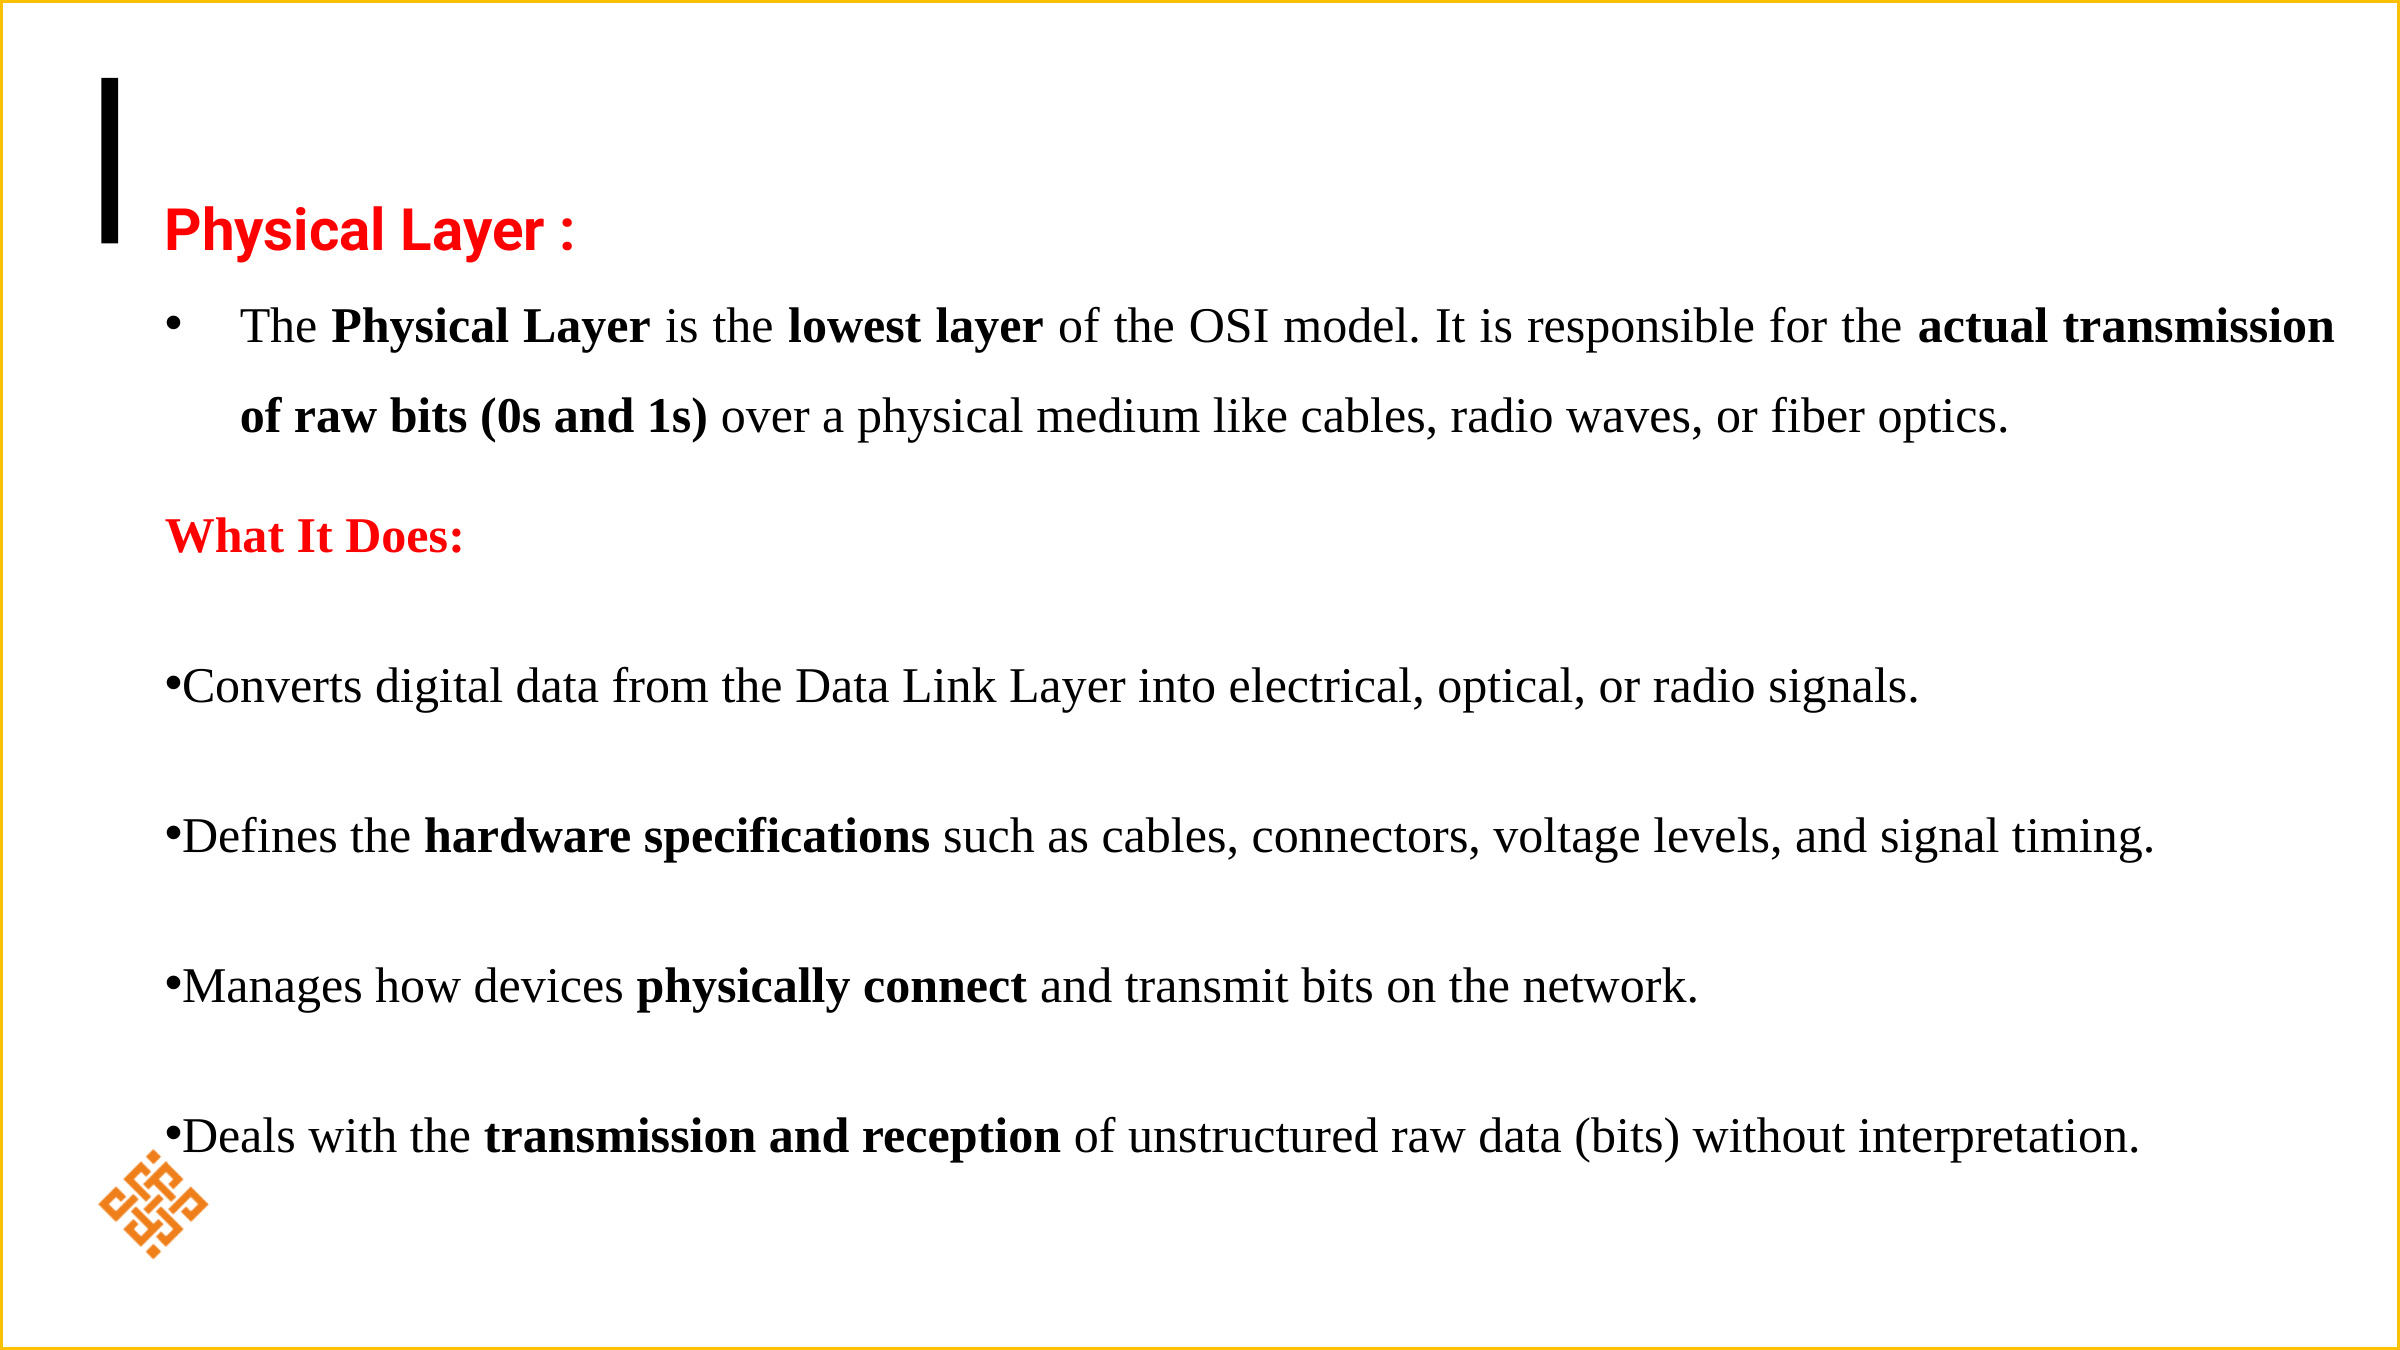

Physical Layer :
The Physical Layer is the lowest layer of the OSI model. It is responsible for the actual transmission of raw bits (0s and 1s) over a physical medium like cables, radio waves, or fiber optics.

What It Does:
Converts digital data from the Data Link Layer into electrical, optical, or radio signals.
Defines the hardware specifications such as cables, connectors, voltage levels, and signal timing.
Manages how devices physically connect and transmit bits on the network.
Deals with the transmission and reception of unstructured raw data (bits) without interpretation.